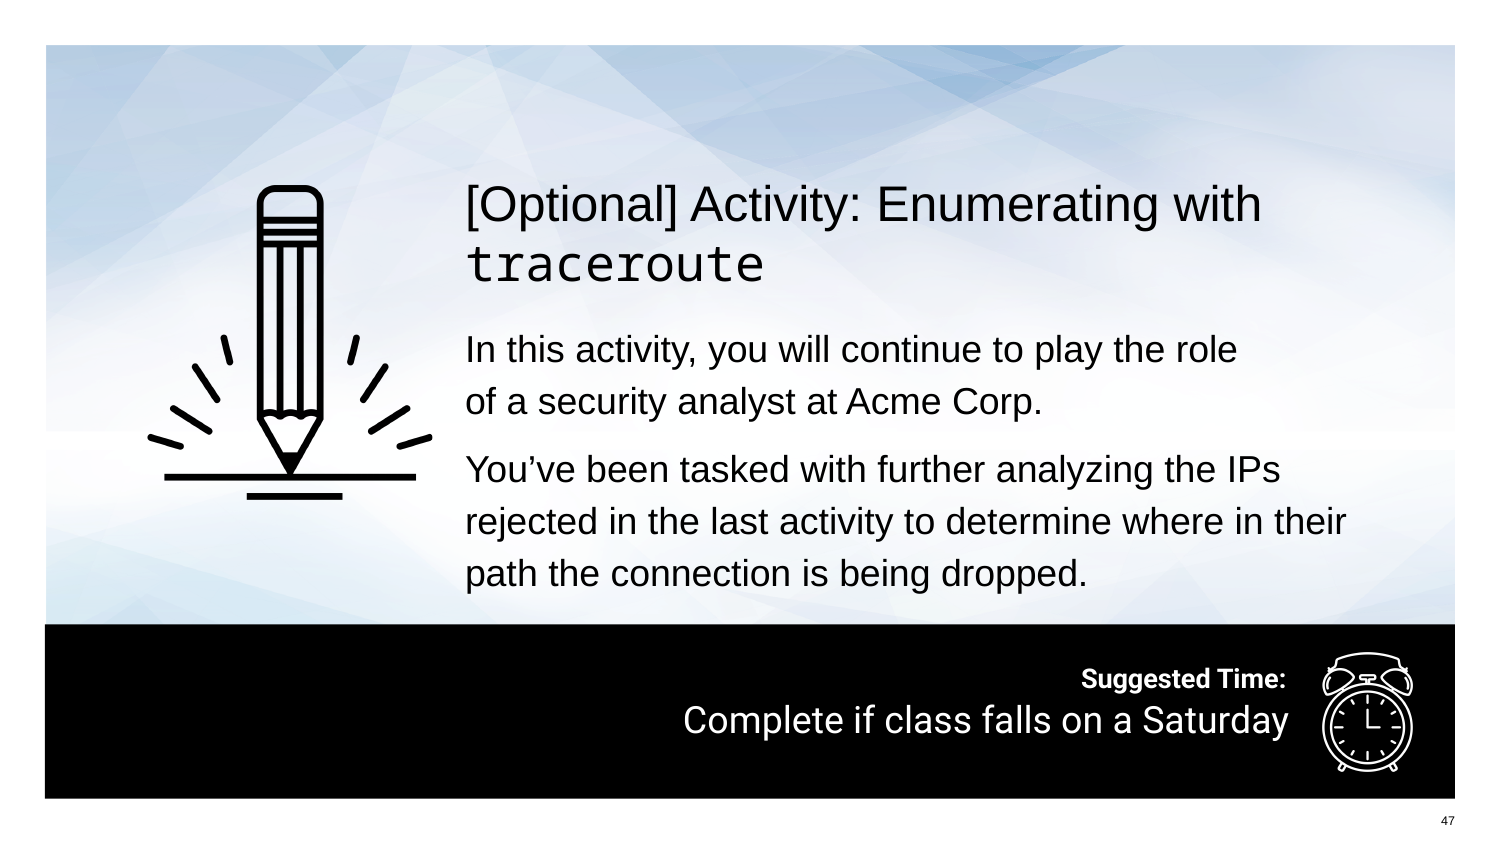

[Optional] Activity: Enumerating with traceroute

In this activity, you will continue to play the role
of a security analyst at Acme Corp.
You’ve been tasked with further analyzing the IPs rejected in the last activity to determine where in their path the connection is being dropped.

# Complete if class falls on a Saturday
47